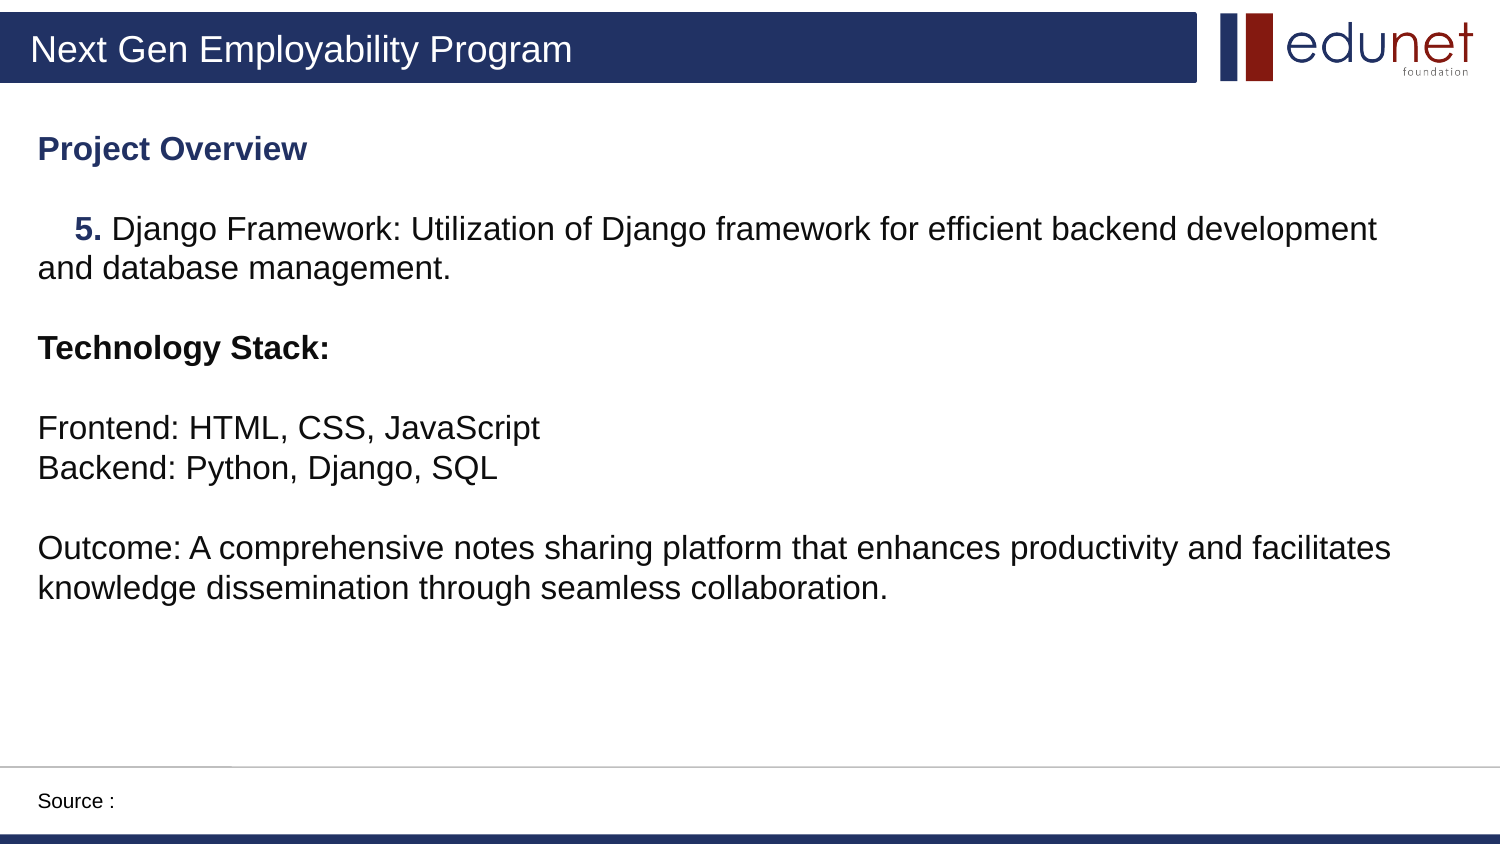

# Project Overview 5. Django Framework: Utilization of Django framework for efficient backend development and database management. Technology Stack: Frontend: HTML, CSS, JavaScript Backend: Python, Django, SQL Outcome: A comprehensive notes sharing platform that enhances productivity and facilitates knowledge dissemination through seamless collaboration.

Source :